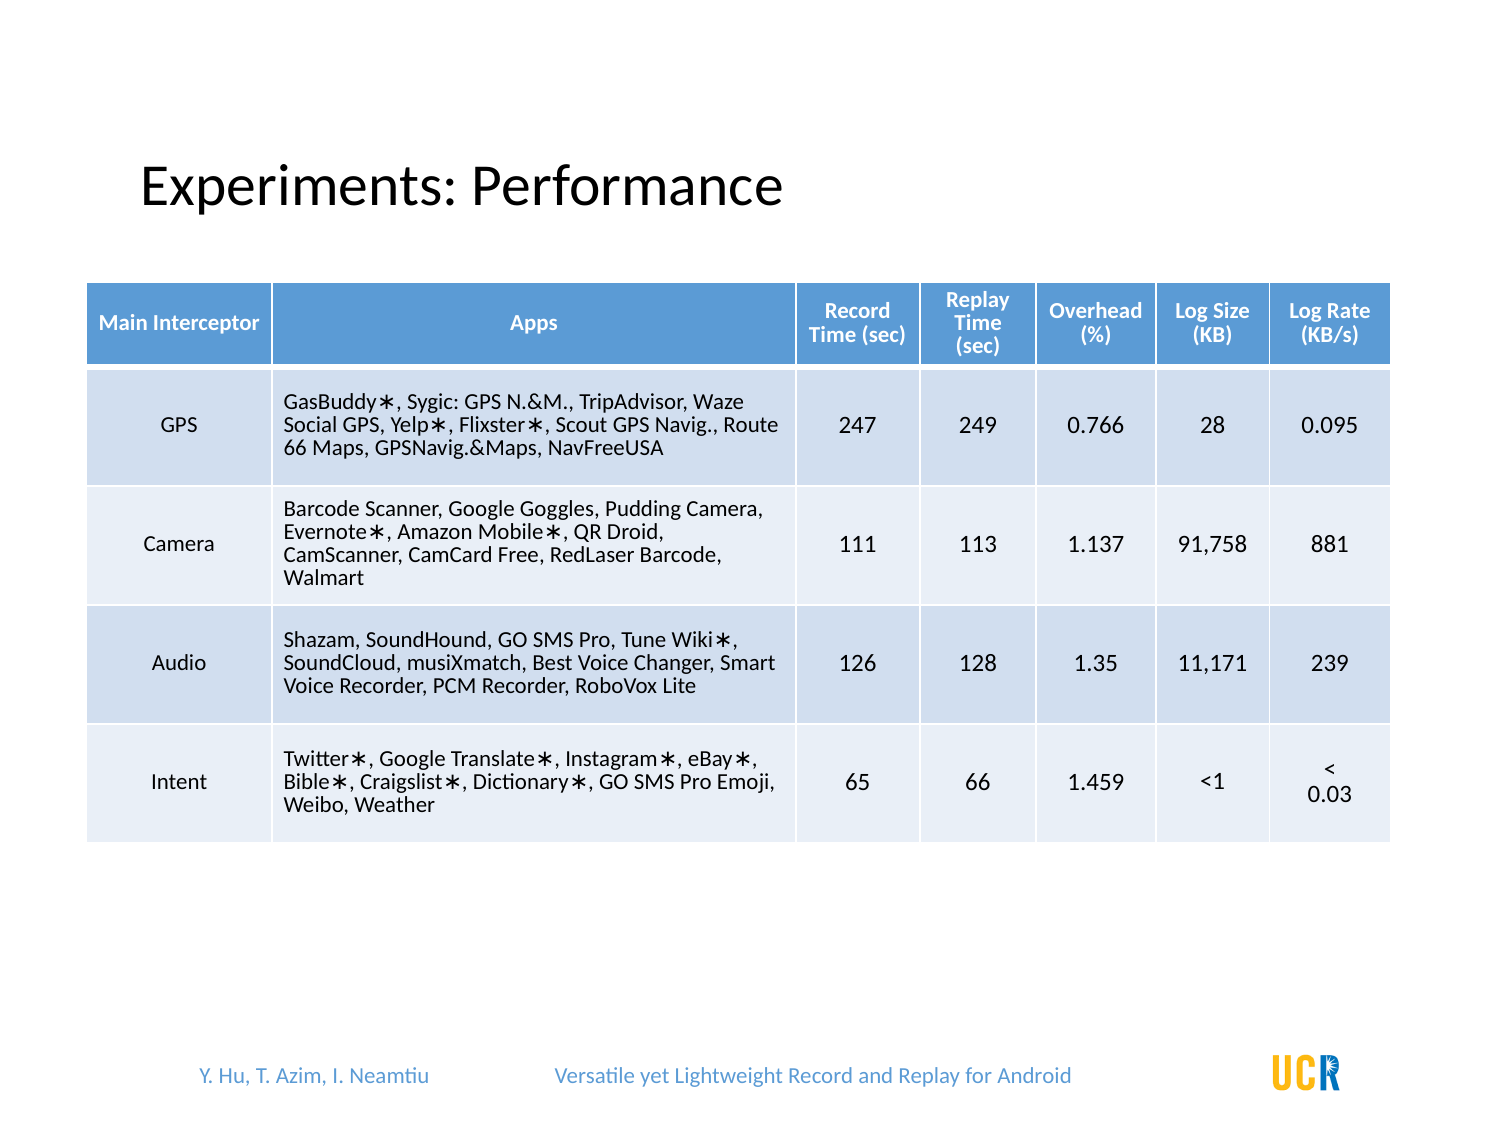

Experiments: Performance
| Main Interceptor | Apps | Record Time (sec) | Replay Time (sec) | Overhead (%) | Log Size (KB) | Log Rate (KB/s) |
| --- | --- | --- | --- | --- | --- | --- |
| GPS | GasBuddy∗, Sygic: GPS N.&M., TripAdvisor, Waze Social GPS, Yelp∗, Flixster∗, Scout GPS Navig., Route 66 Maps, GPSNavig.&Maps, NavFreeUSA | 247 | 249 | 0.766 | 28 | 0.095 |
| Camera | Barcode Scanner, Google Goggles, Pudding Camera, Evernote∗, Amazon Mobile∗, QR Droid, CamScanner, CamCard Free, RedLaser Barcode, Walmart | 111 | 113 | 1.137 | 91,758 | 881 |
| Audio | Shazam, SoundHound, GO SMS Pro, Tune Wiki∗, SoundCloud, musiXmatch, Best Voice Changer, Smart Voice Recorder, PCM Recorder, RoboVox Lite | 126 | 128 | 1.35 | 11,171 | 239 |
| Intent | Twitter∗, Google Translate∗, Instagram∗, eBay∗, Bible∗, Craigslist∗, Dictionary∗, GO SMS Pro Emoji, Weibo, Weather | 65 | 66 | 1.459 | <1 | < 0.03 |